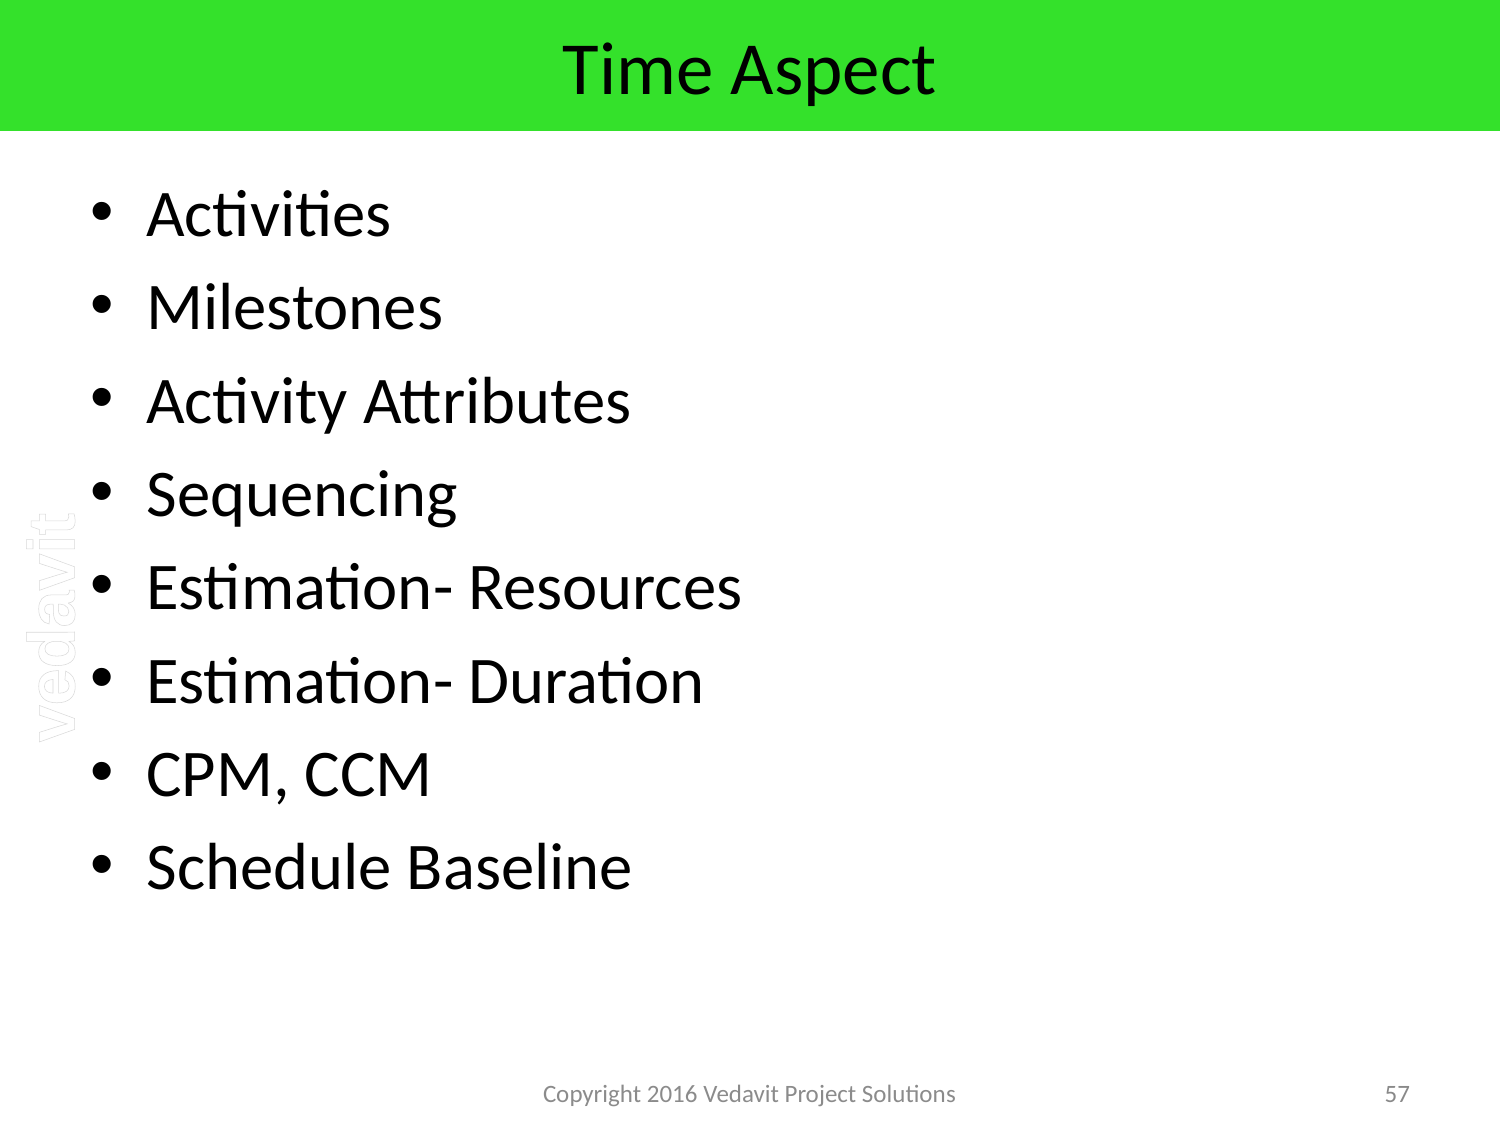

# Time Aspect
Activities
Milestones
Activity Attributes
Sequencing
Estimation- Resources
Estimation- Duration
CPM, CCM
Schedule Baseline
Copyright 2016 Vedavit Project Solutions
57